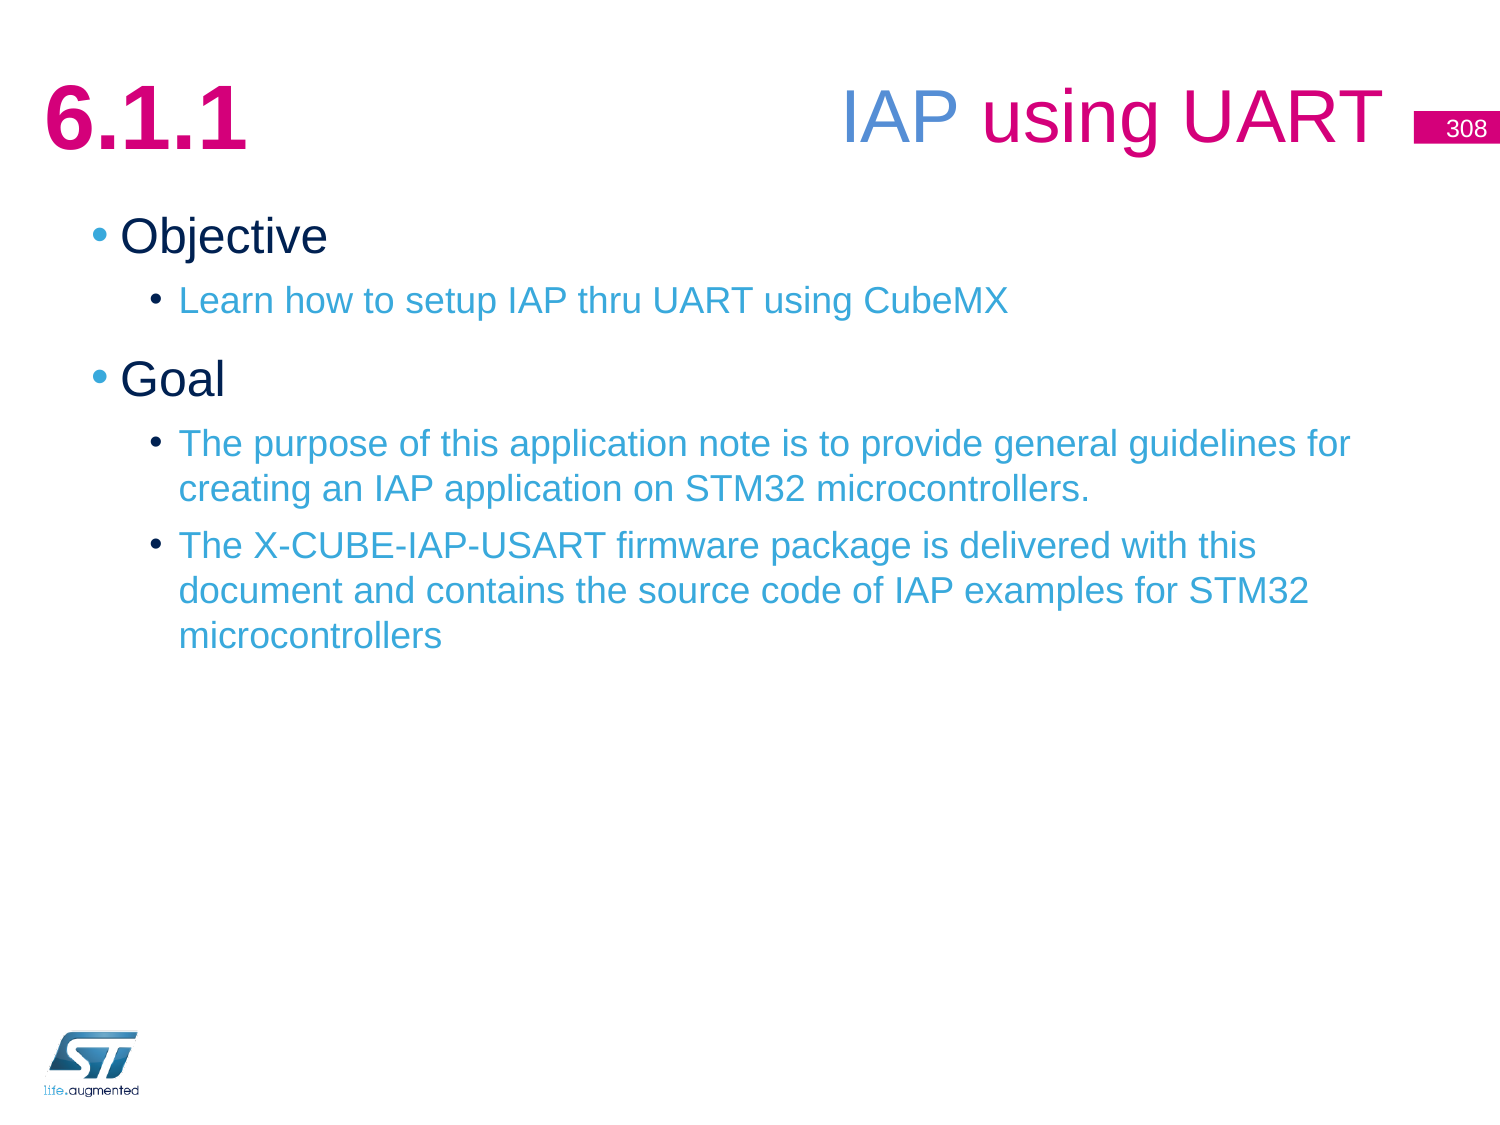

# IAP using UART
6.1.1
308
Objective
Learn how to setup IAP thru UART using CubeMX
Goal
The purpose of this application note is to provide general guidelines for creating an IAP application on STM32 microcontrollers.
The X-CUBE-IAP-USART firmware package is delivered with this document and contains the source code of IAP examples for STM32 microcontrollers